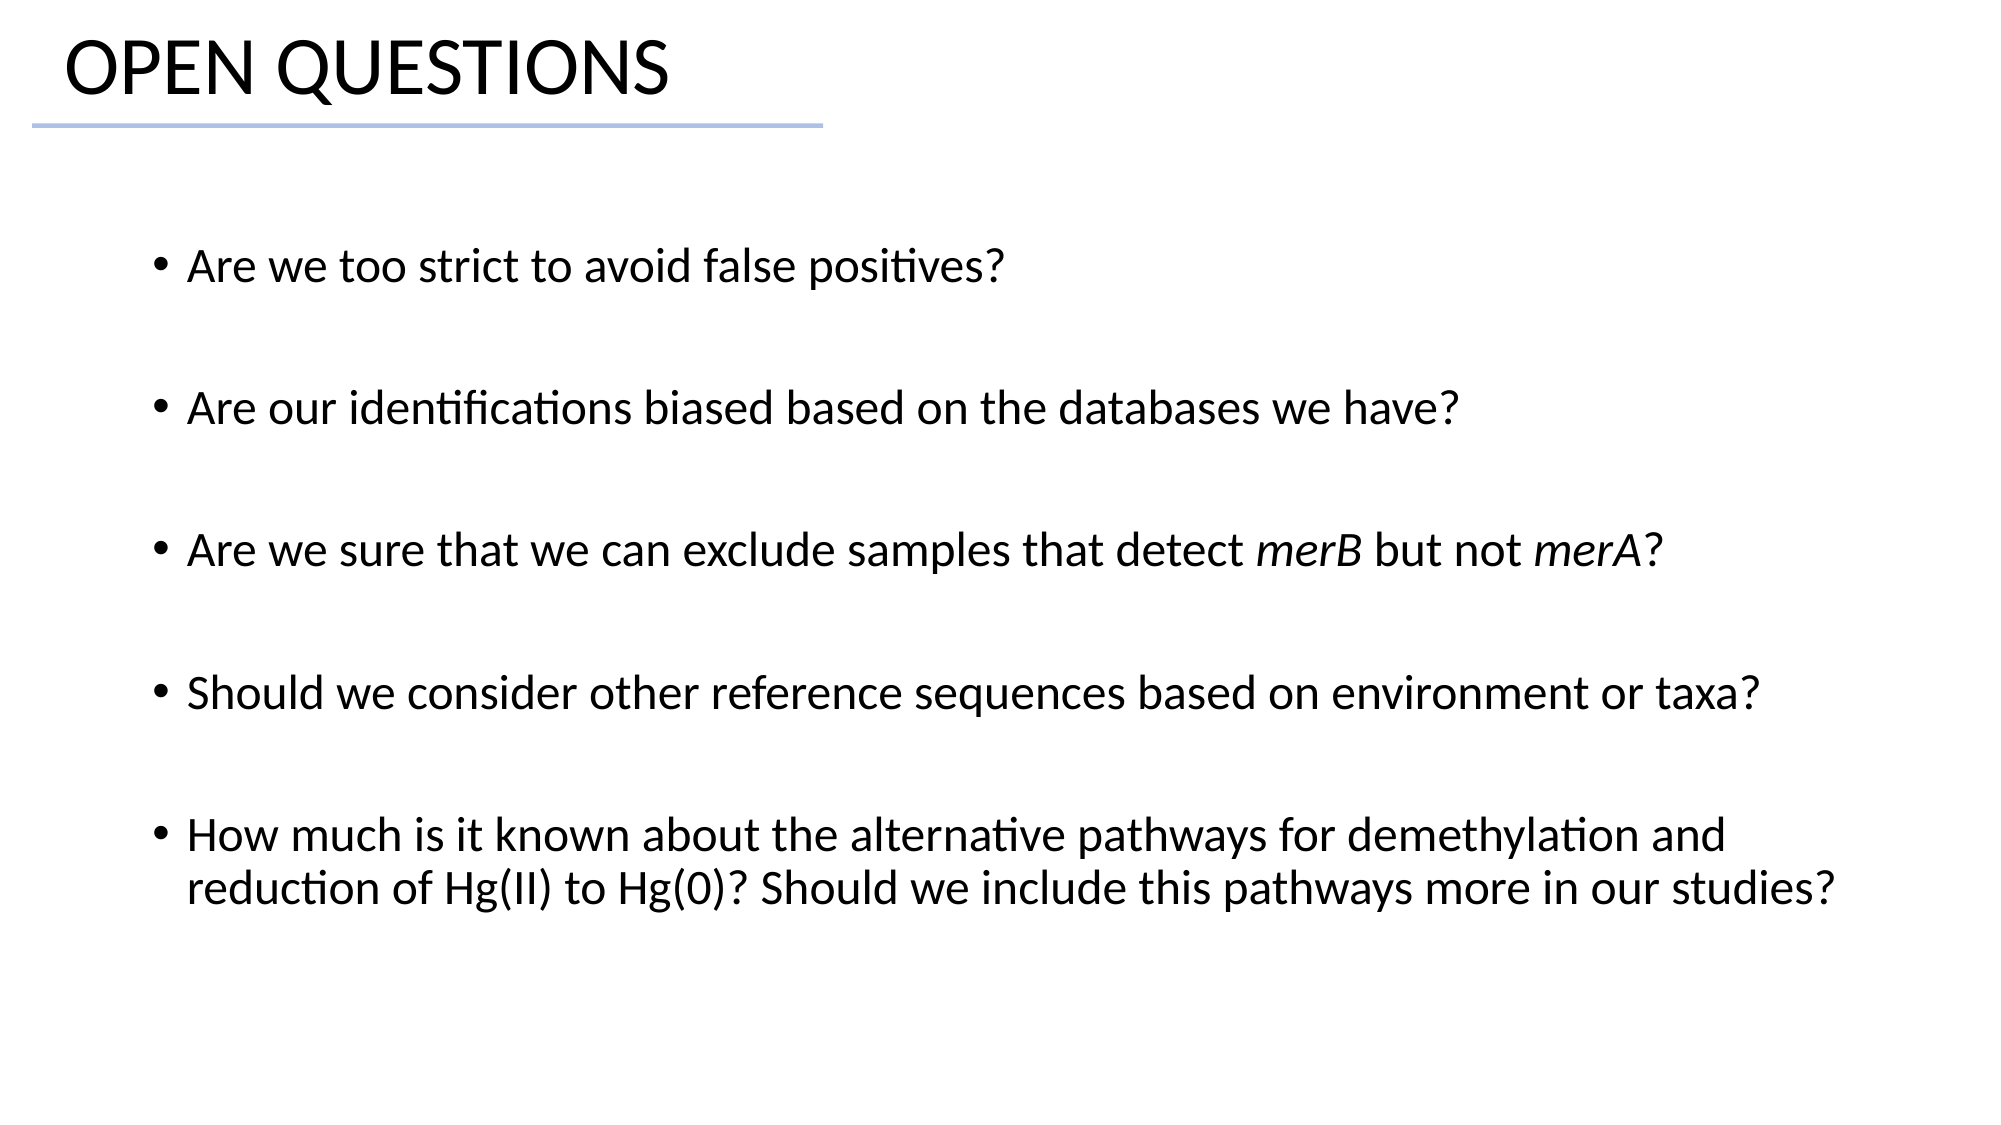

OPEN QUESTIONS
Are we too strict to avoid false positives?

Are our identifications biased based on the databases we have?

Are we sure that we can exclude samples that detect merB but not merA?

Should we consider other reference sequences based on environment or taxa?

How much is it known about the alternative pathways for demethylation and reduction of Hg(II) to Hg(0)? Should we include this pathways more in our studies?